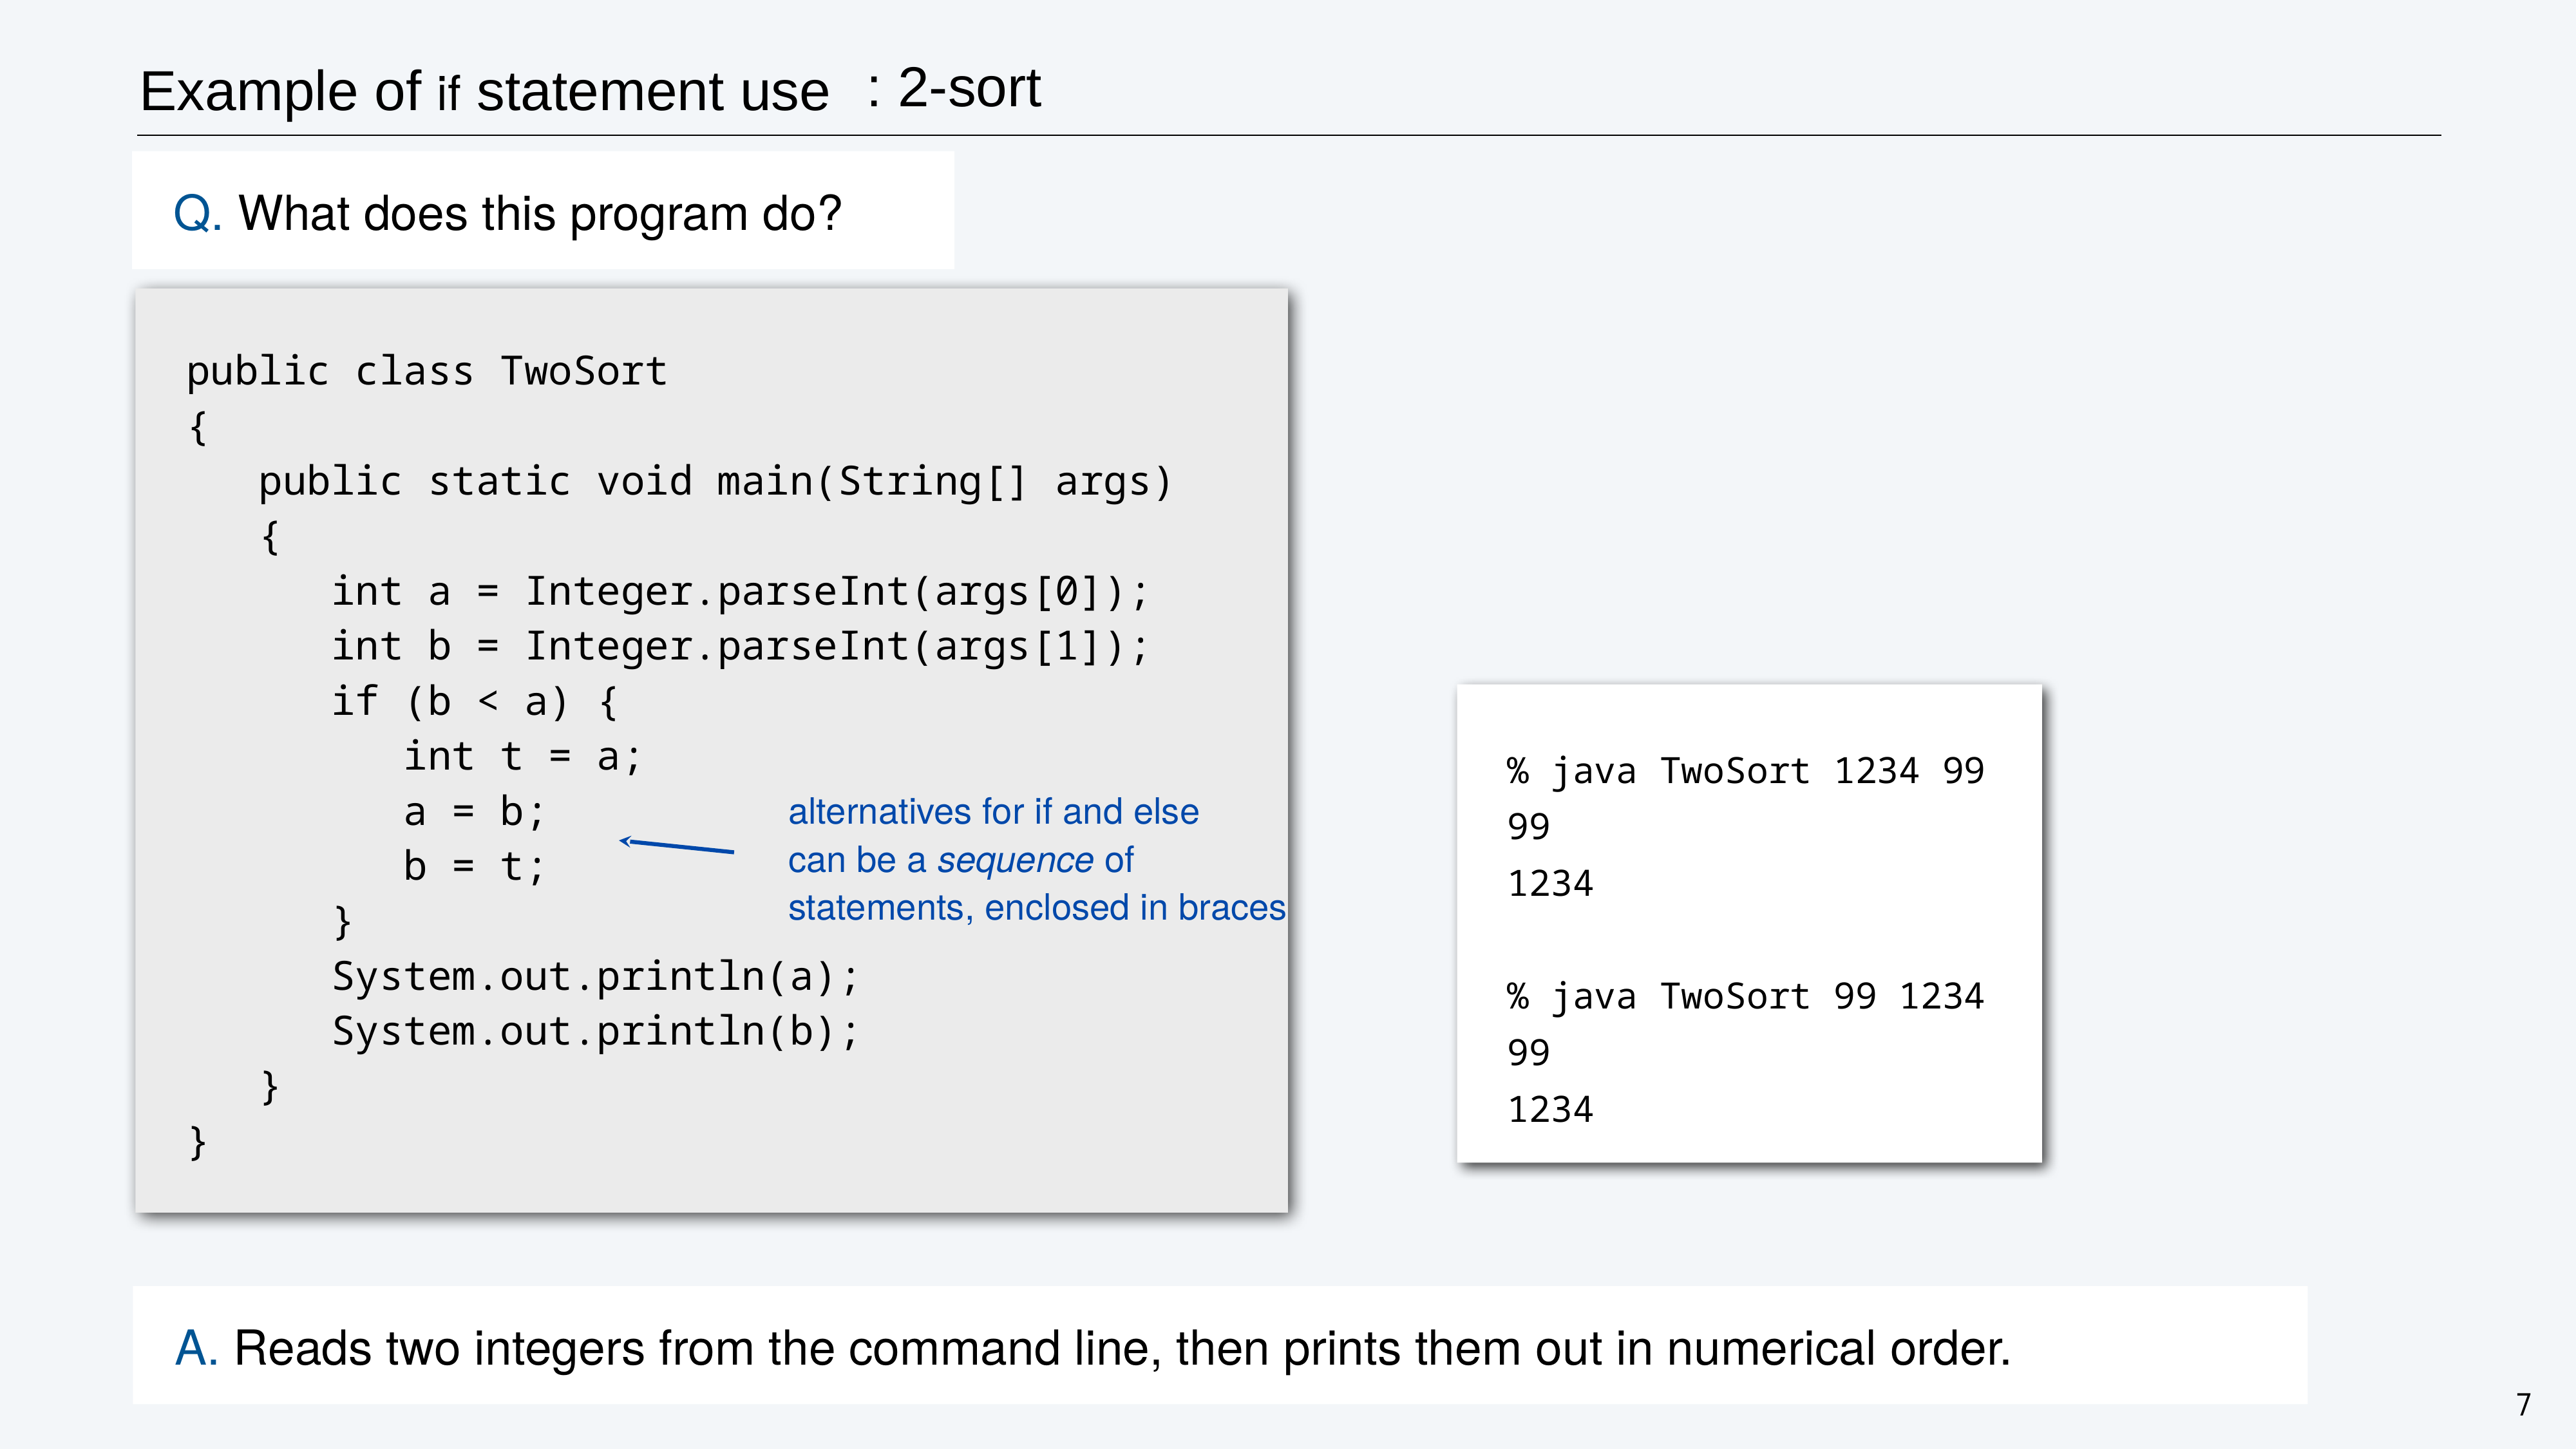

# Example of if statement use
: 2-sort
% java TwoSort 1234 99
99
1234

% java TwoSort 99 1234
99
1234
A. Reads two integers from the command line, then prints them out in numerical order.
Q. What does this program do?
public class TwoSort
{
   public static void main(String[] args)
   {
      int a = Integer.parseInt(args[0]);
      int b = Integer.parseInt(args[1]);
      if (b < a) {
         int t = a;
         a = b;
         b = t;
      }
      System.out.println(a);
      System.out.println(b);
   }
}
alternatives for if and else
can be a sequence of
statements, enclosed in braces

7